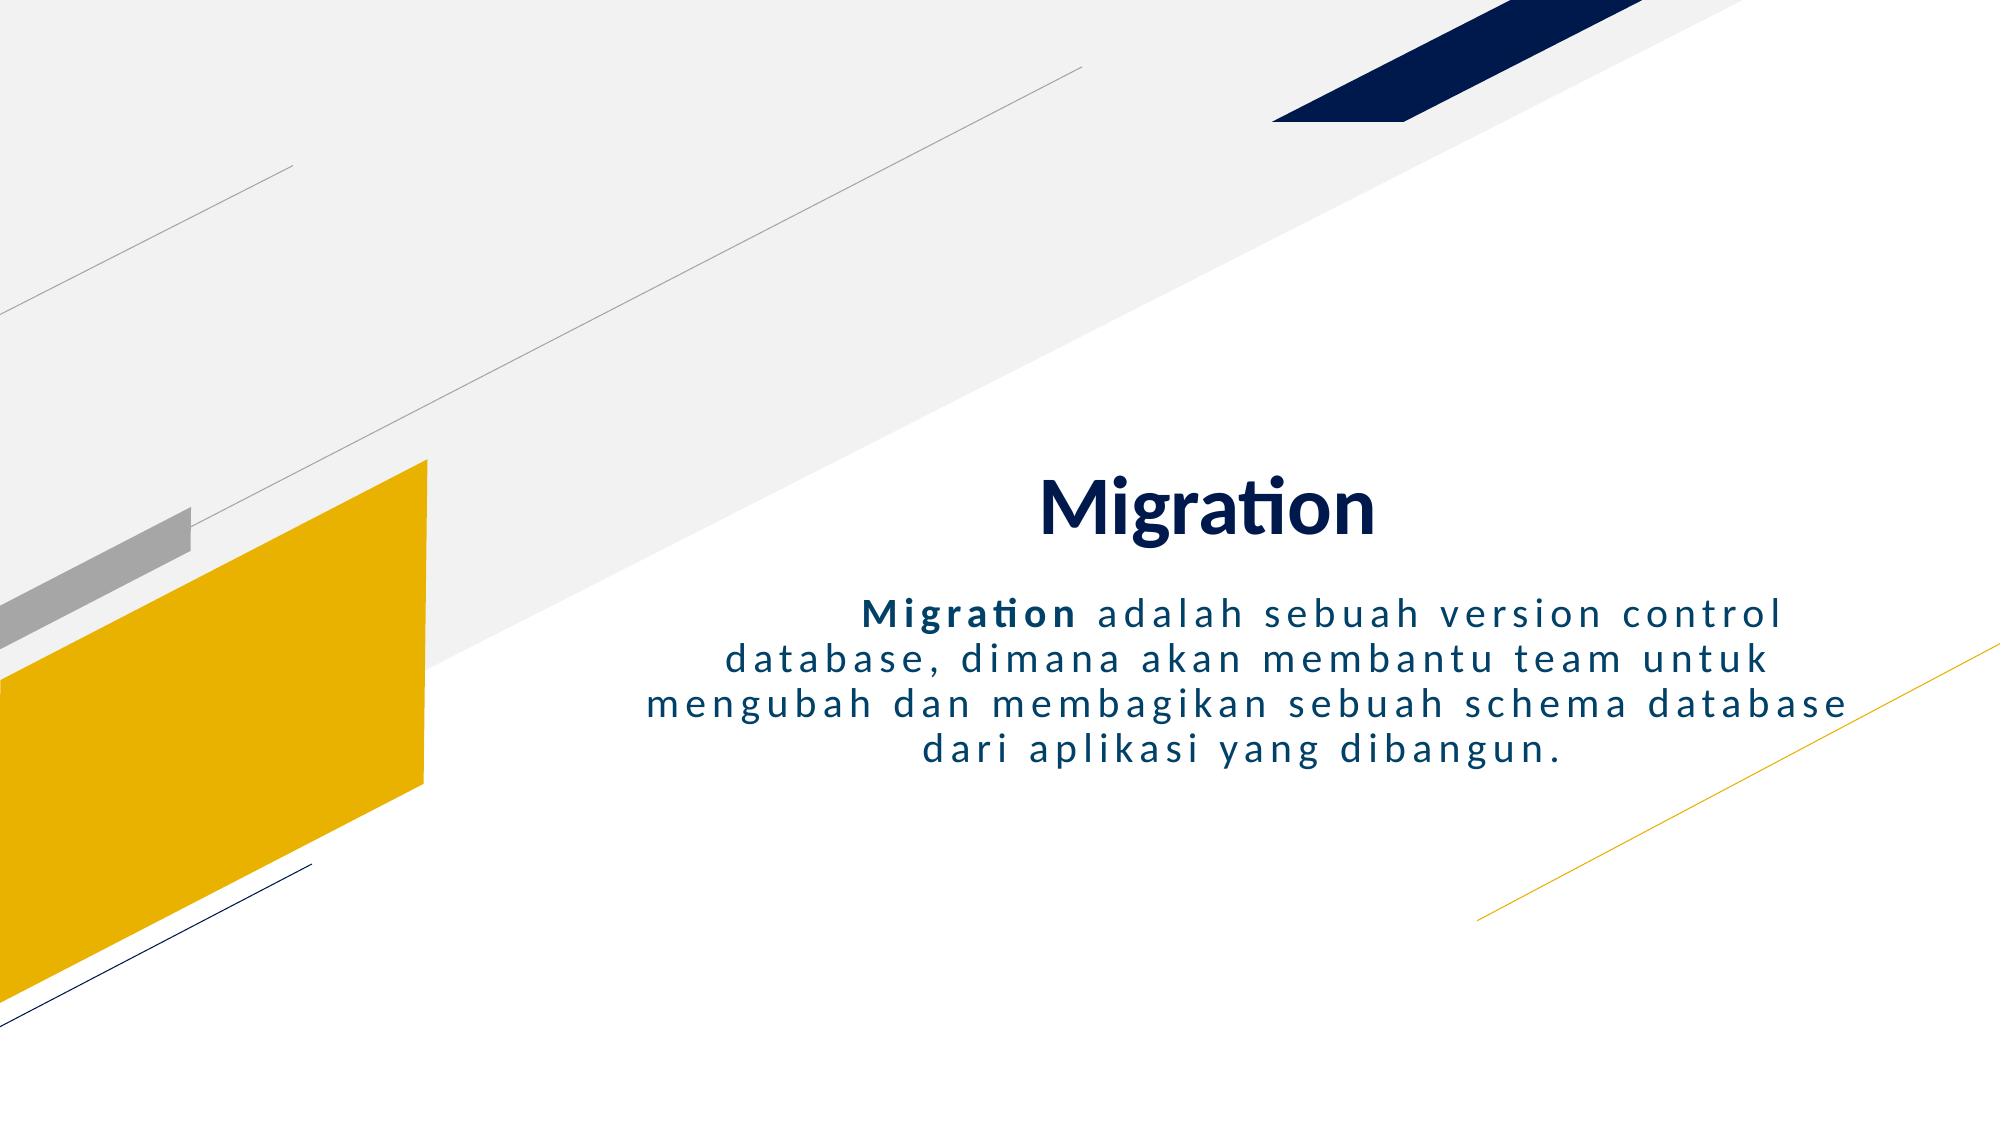

Migration
	Migration adalah sebuah version control database, dimana akan membantu team untuk mengubah dan membagikan sebuah schema database dari aplikasi yang dibangun.